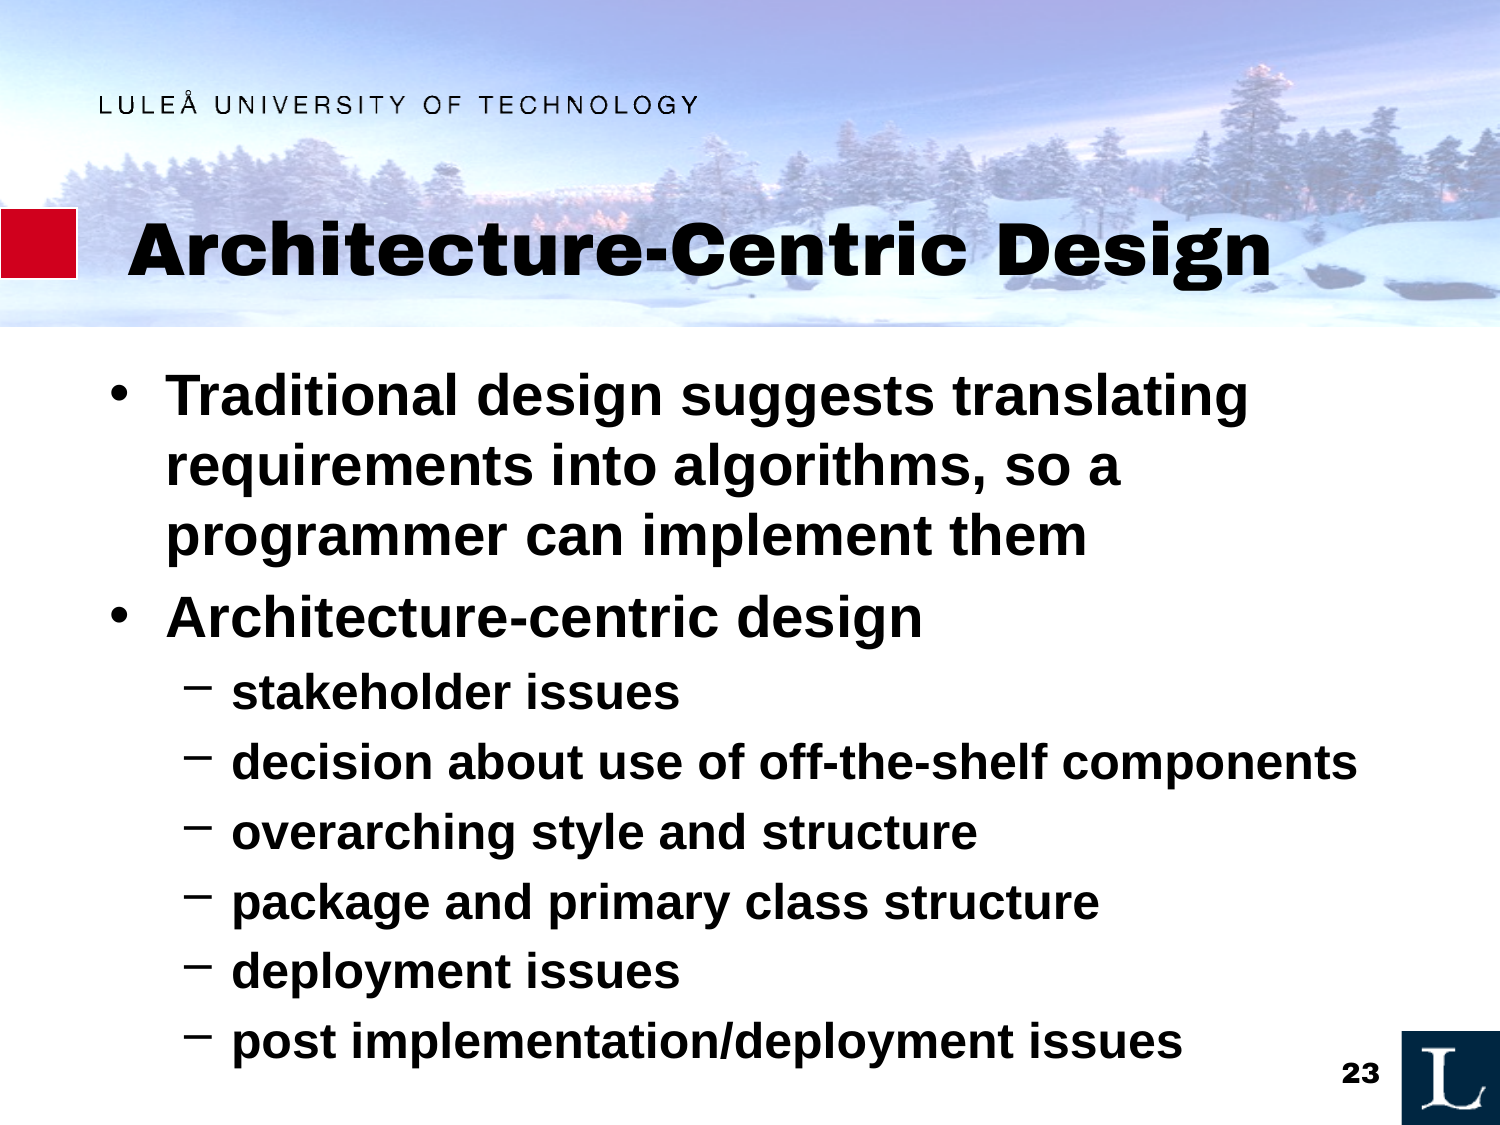

# Architecture-Centric Design
Traditional design suggests translating requirements into algorithms, so a programmer can implement them
Architecture-centric design
stakeholder issues
decision about use of off-the-shelf components
overarching style and structure
package and primary class structure
deployment issues
post implementation/deployment issues

23